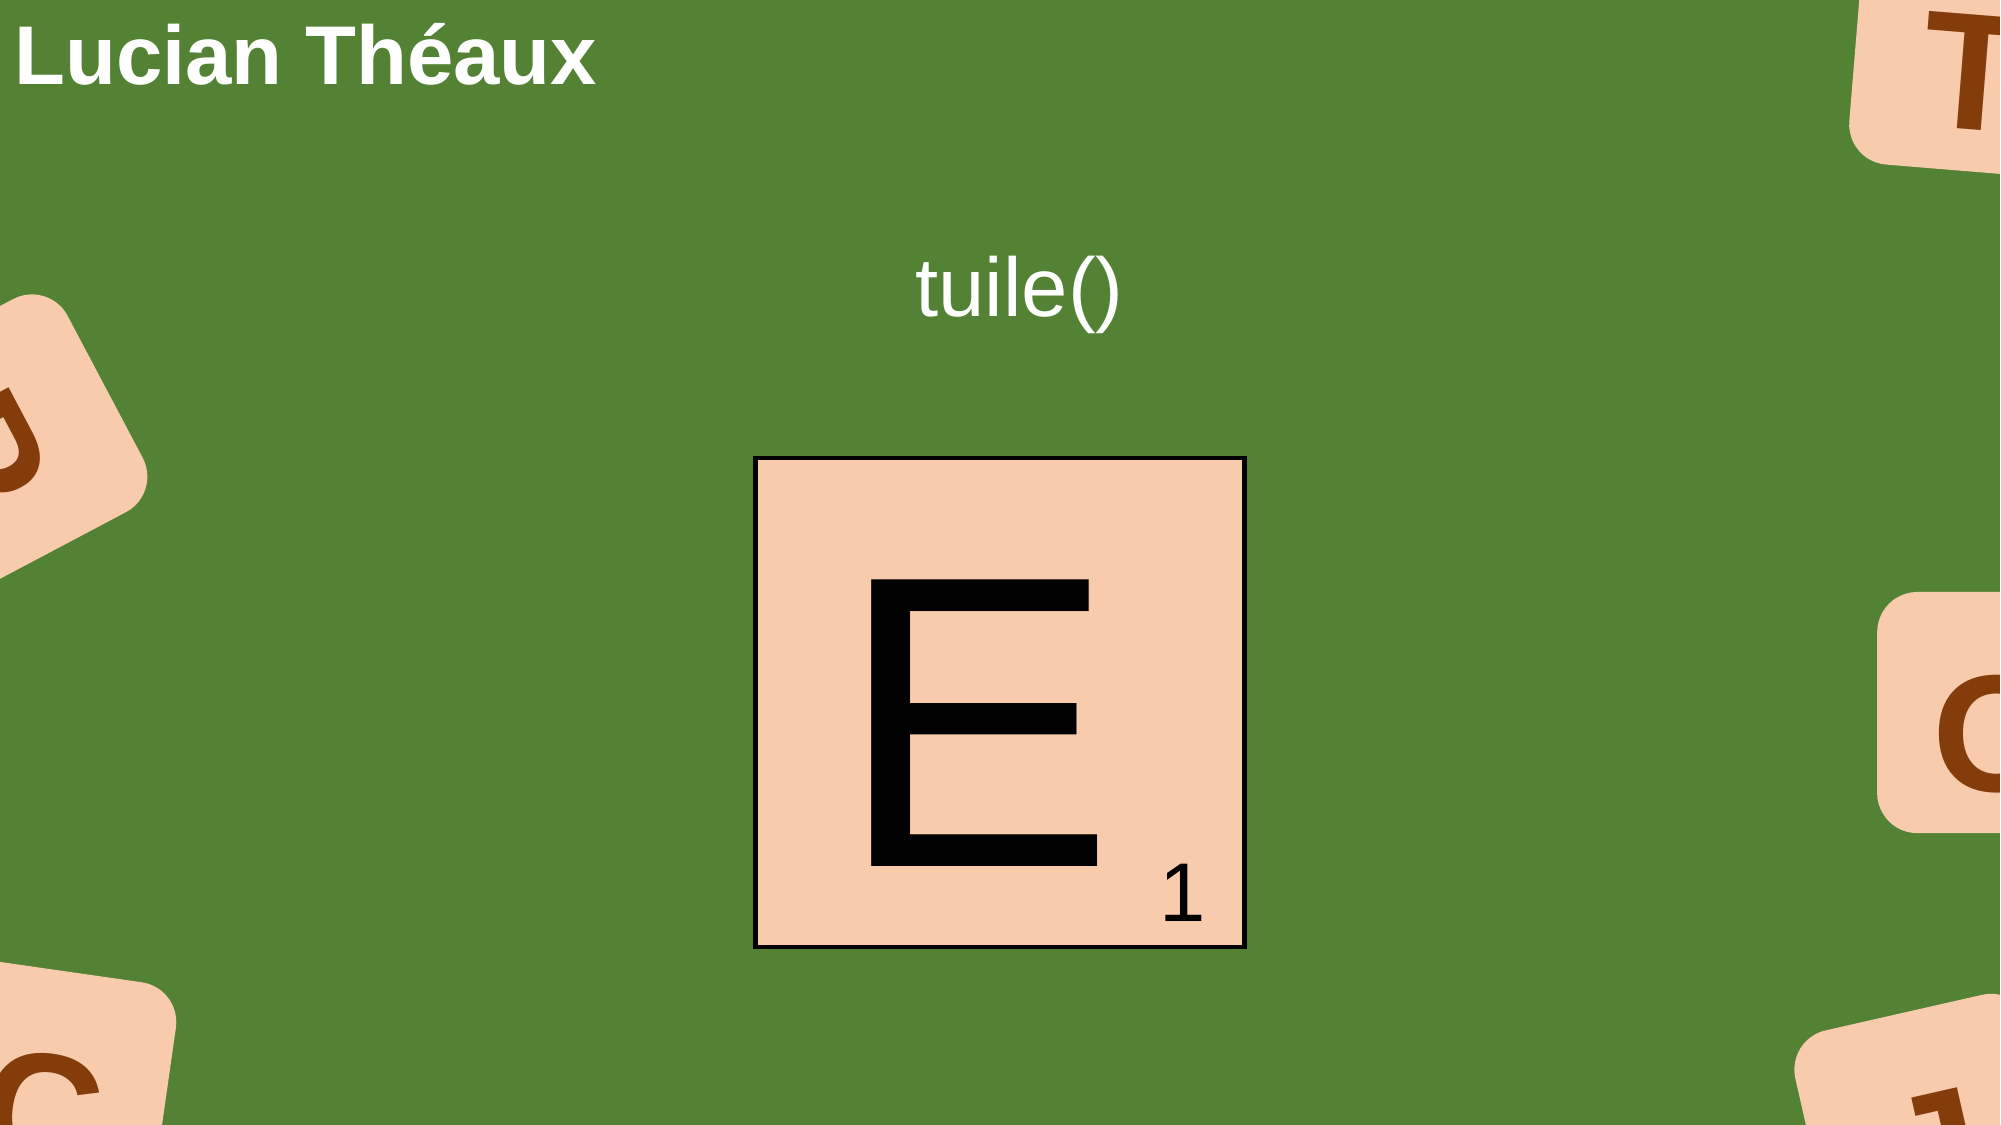

T
1
Lucian Théaux
tuile()

P
3
E

O
1
1

C
3

J
8

R
1

E
1